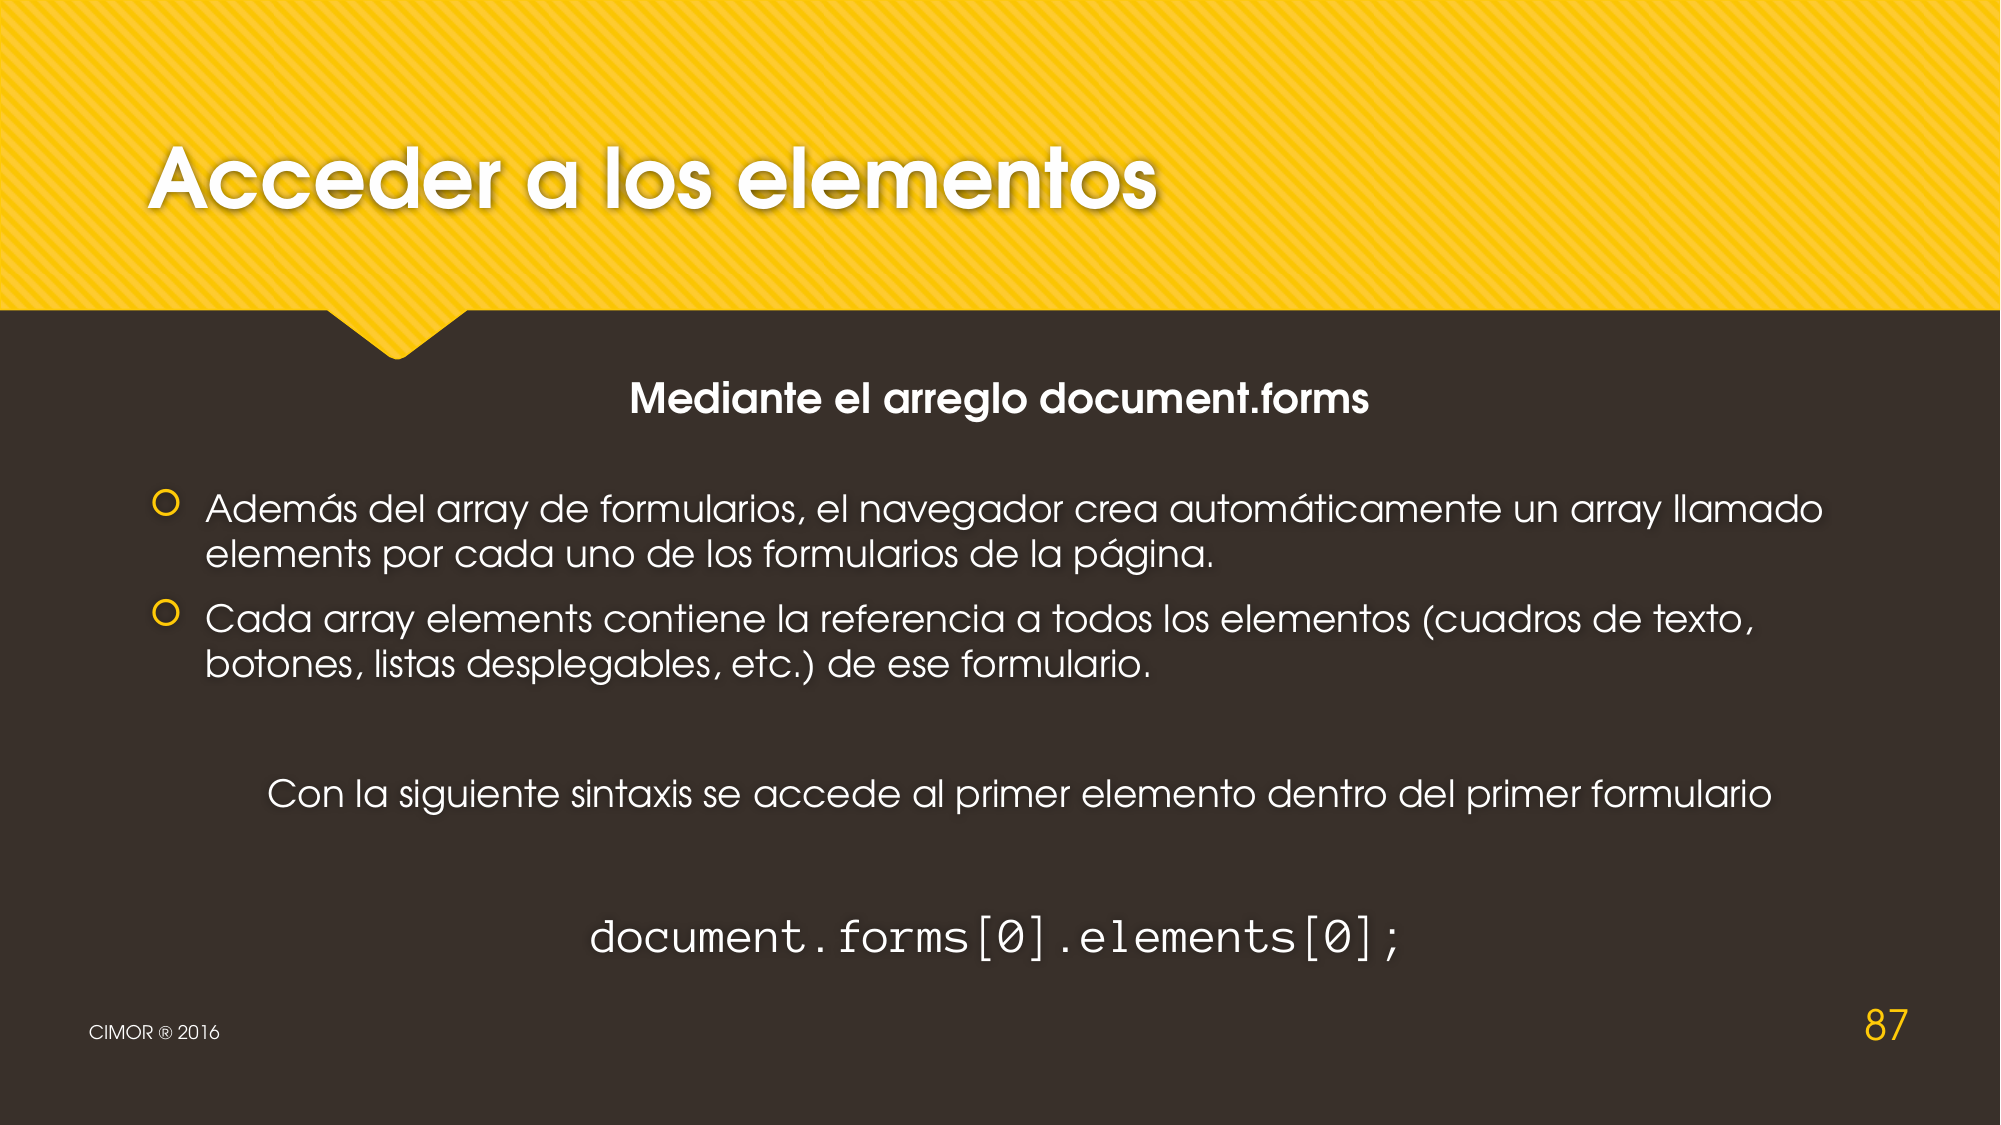

# Acceder a los elementos
Además del array de formularios, el navegador crea automáticamente un array llamado elements por cada uno de los formularios de la página.
Cada array elements contiene la referencia a todos los elementos (cuadros de texto, botones, listas desplegables, etc.) de ese formulario.

    Con la siguiente sintaxis se accede al primer elemento dentro del primer formulario

document.forms[0].elements[0];
Mediante el arreglo document.forms
87
CIMOR ® 2016